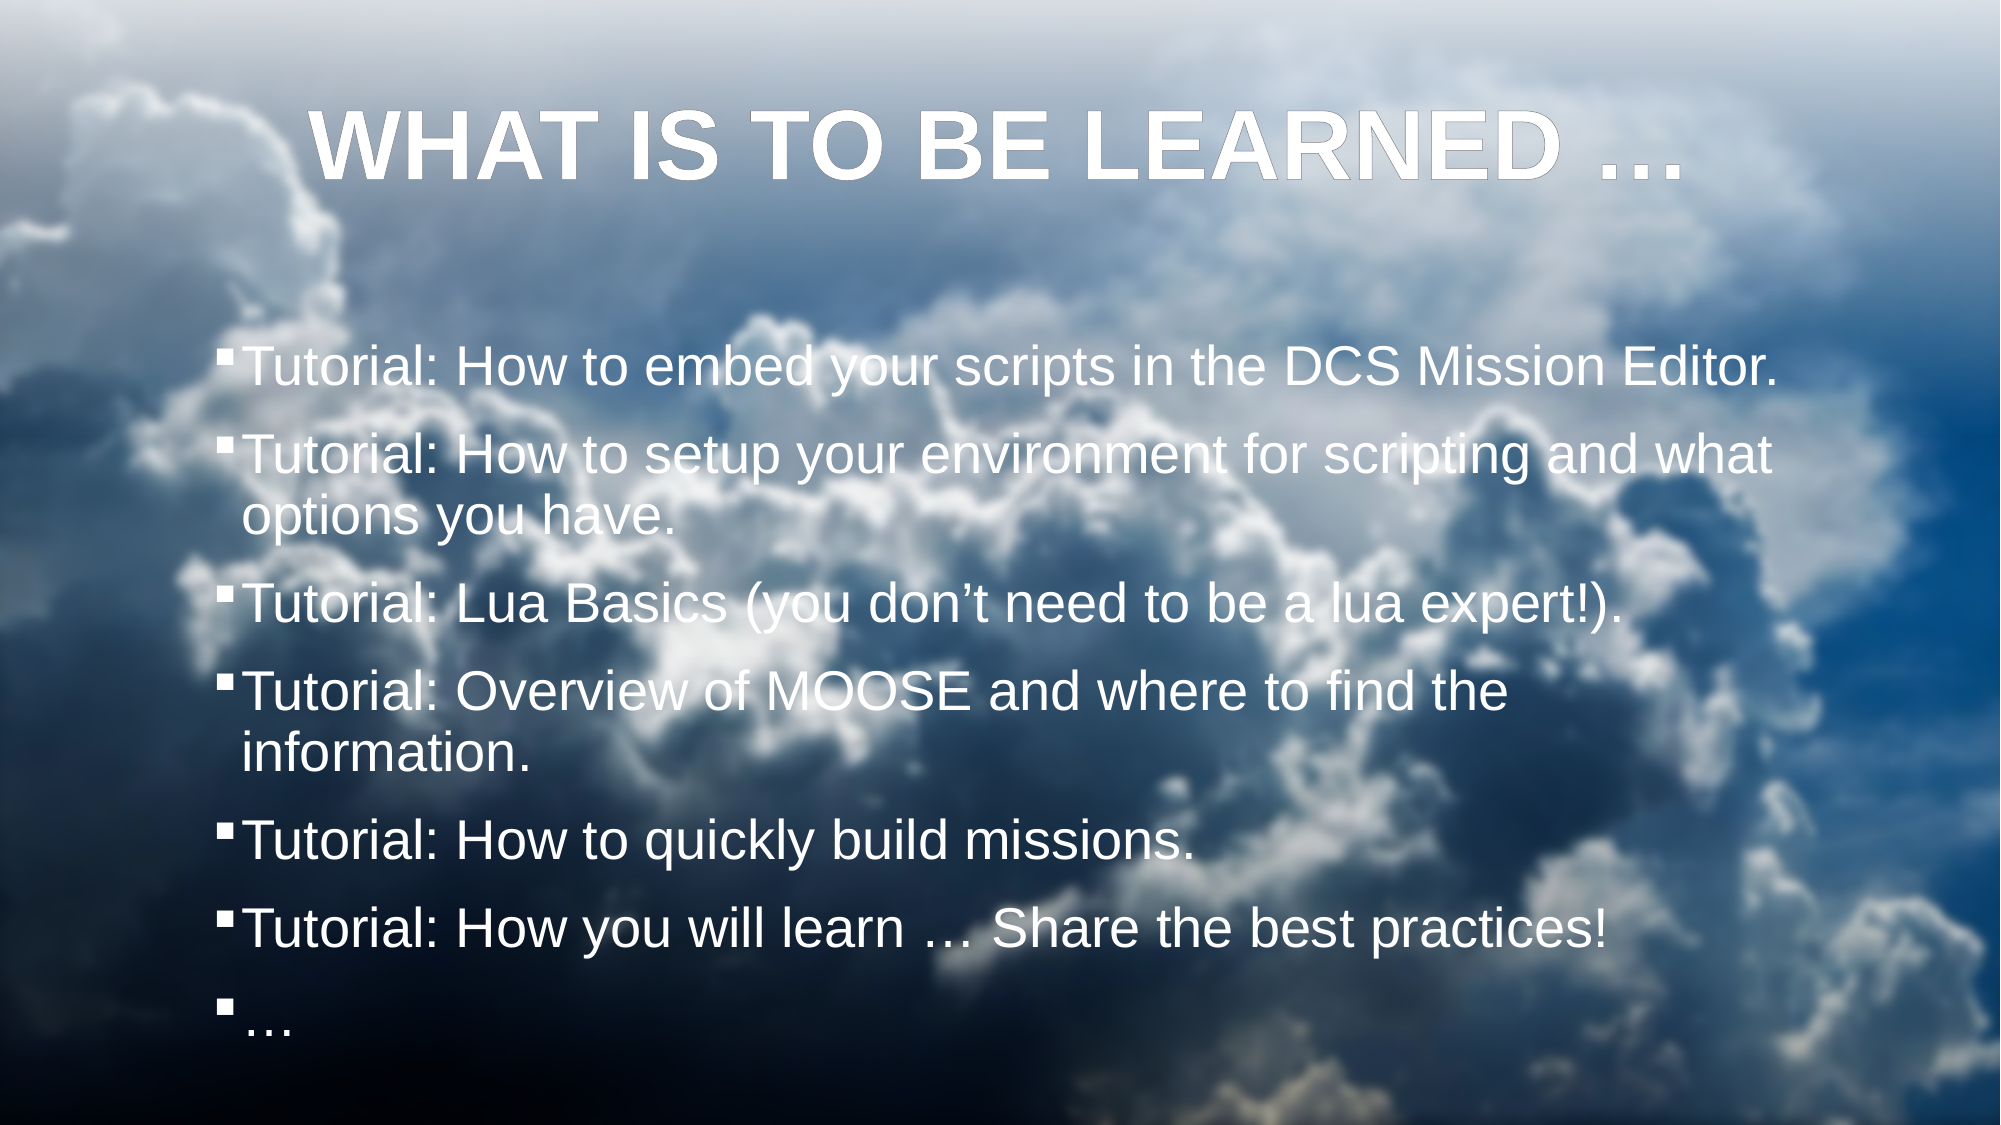

# WHAT IS TO BE LEARNED …
Tutorial: How to embed your scripts in the DCS Mission Editor.
Tutorial: How to setup your environment for scripting and what options you have.
Tutorial: Lua Basics (you don’t need to be a lua expert!).
Tutorial: Overview of MOOSE and where to find the information.
Tutorial: How to quickly build missions.
Tutorial: How you will learn … Share the best practices!
…